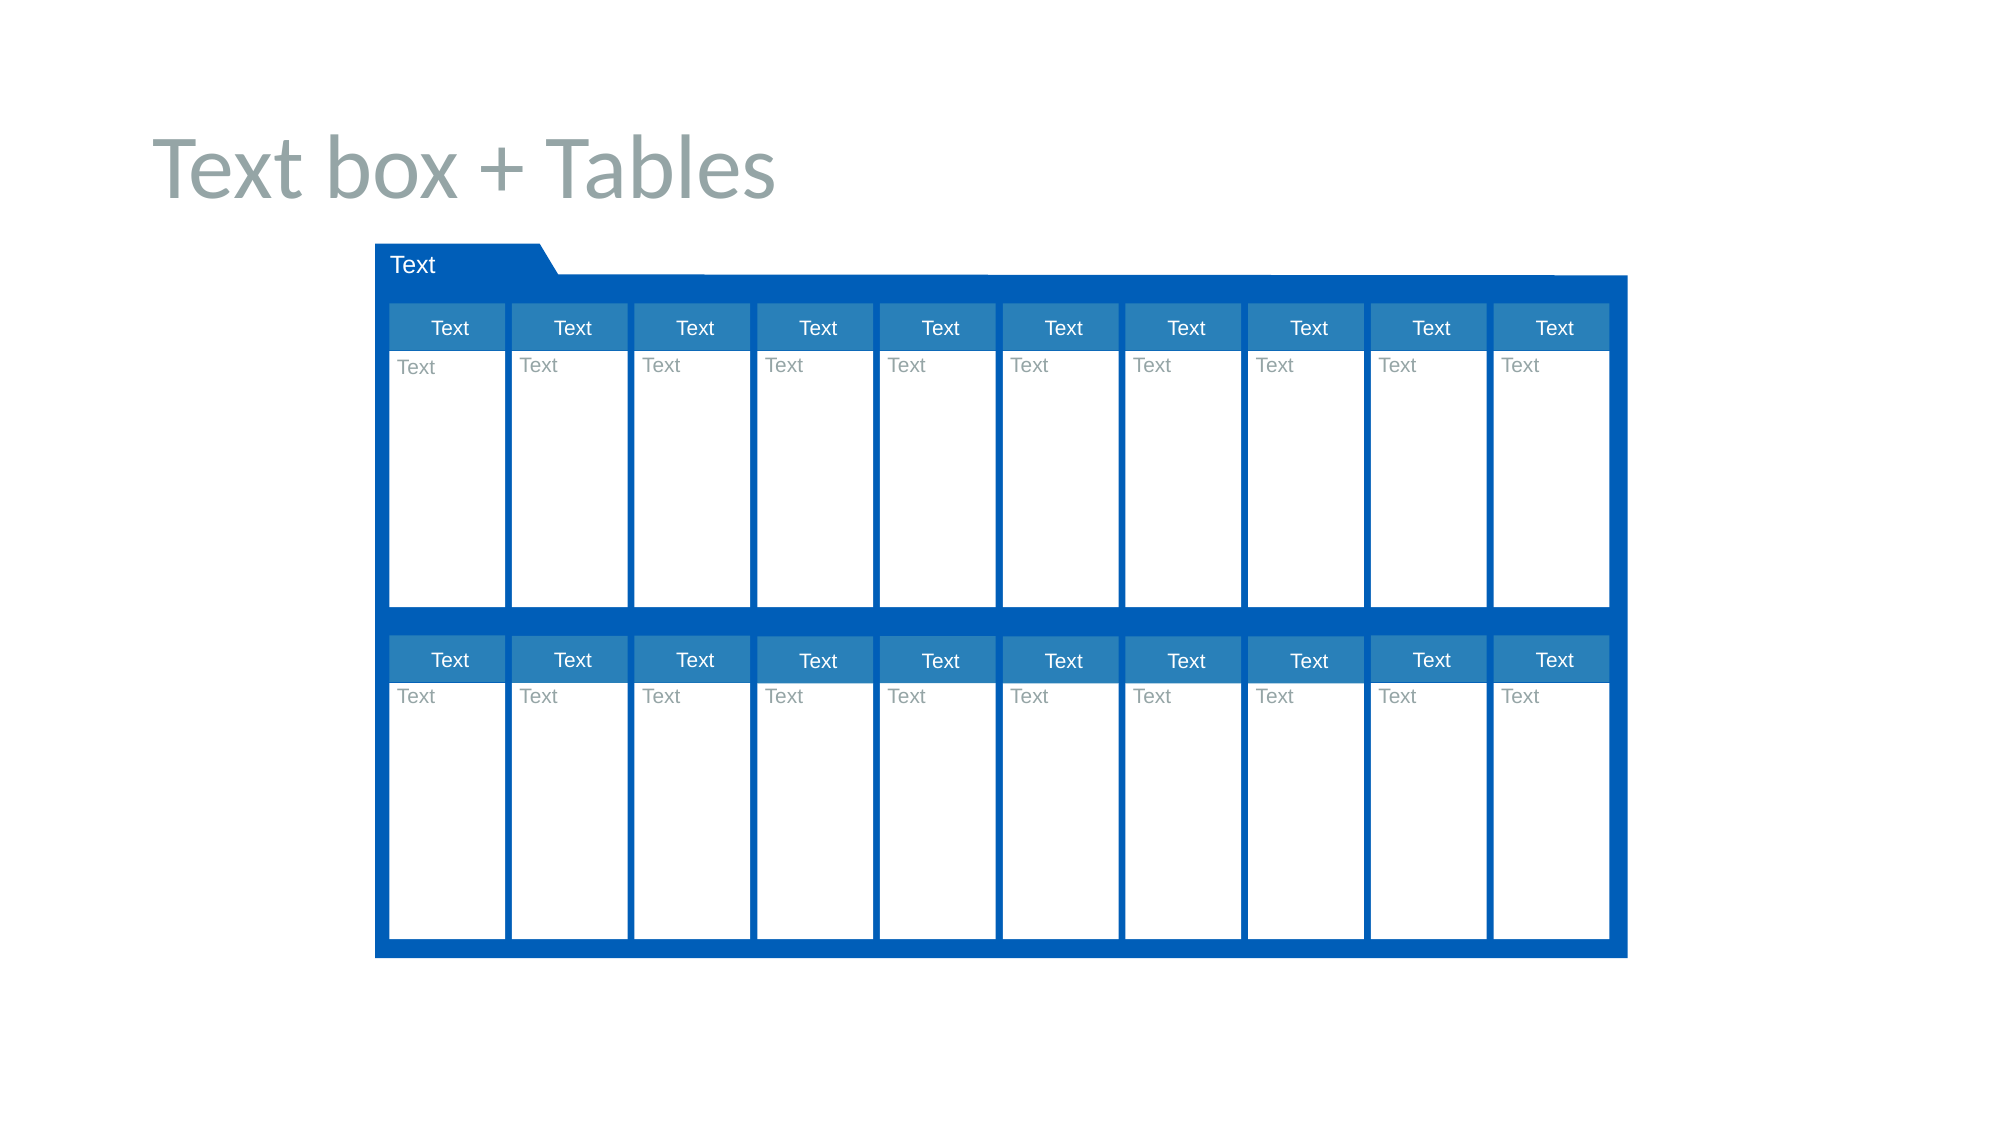

# Text box + Tables

Text
Text
Text
Text
Text
Text
Text
Text
Text
Text
Text
Text
Text
Text
Text
Text
Text
Text
Text
Text
Text
Text
Text
Text
Text
Text
Text
Text
Text
Text
Text
Text
Text
Text
Text
Text
Text
Text
Text
Text
Text